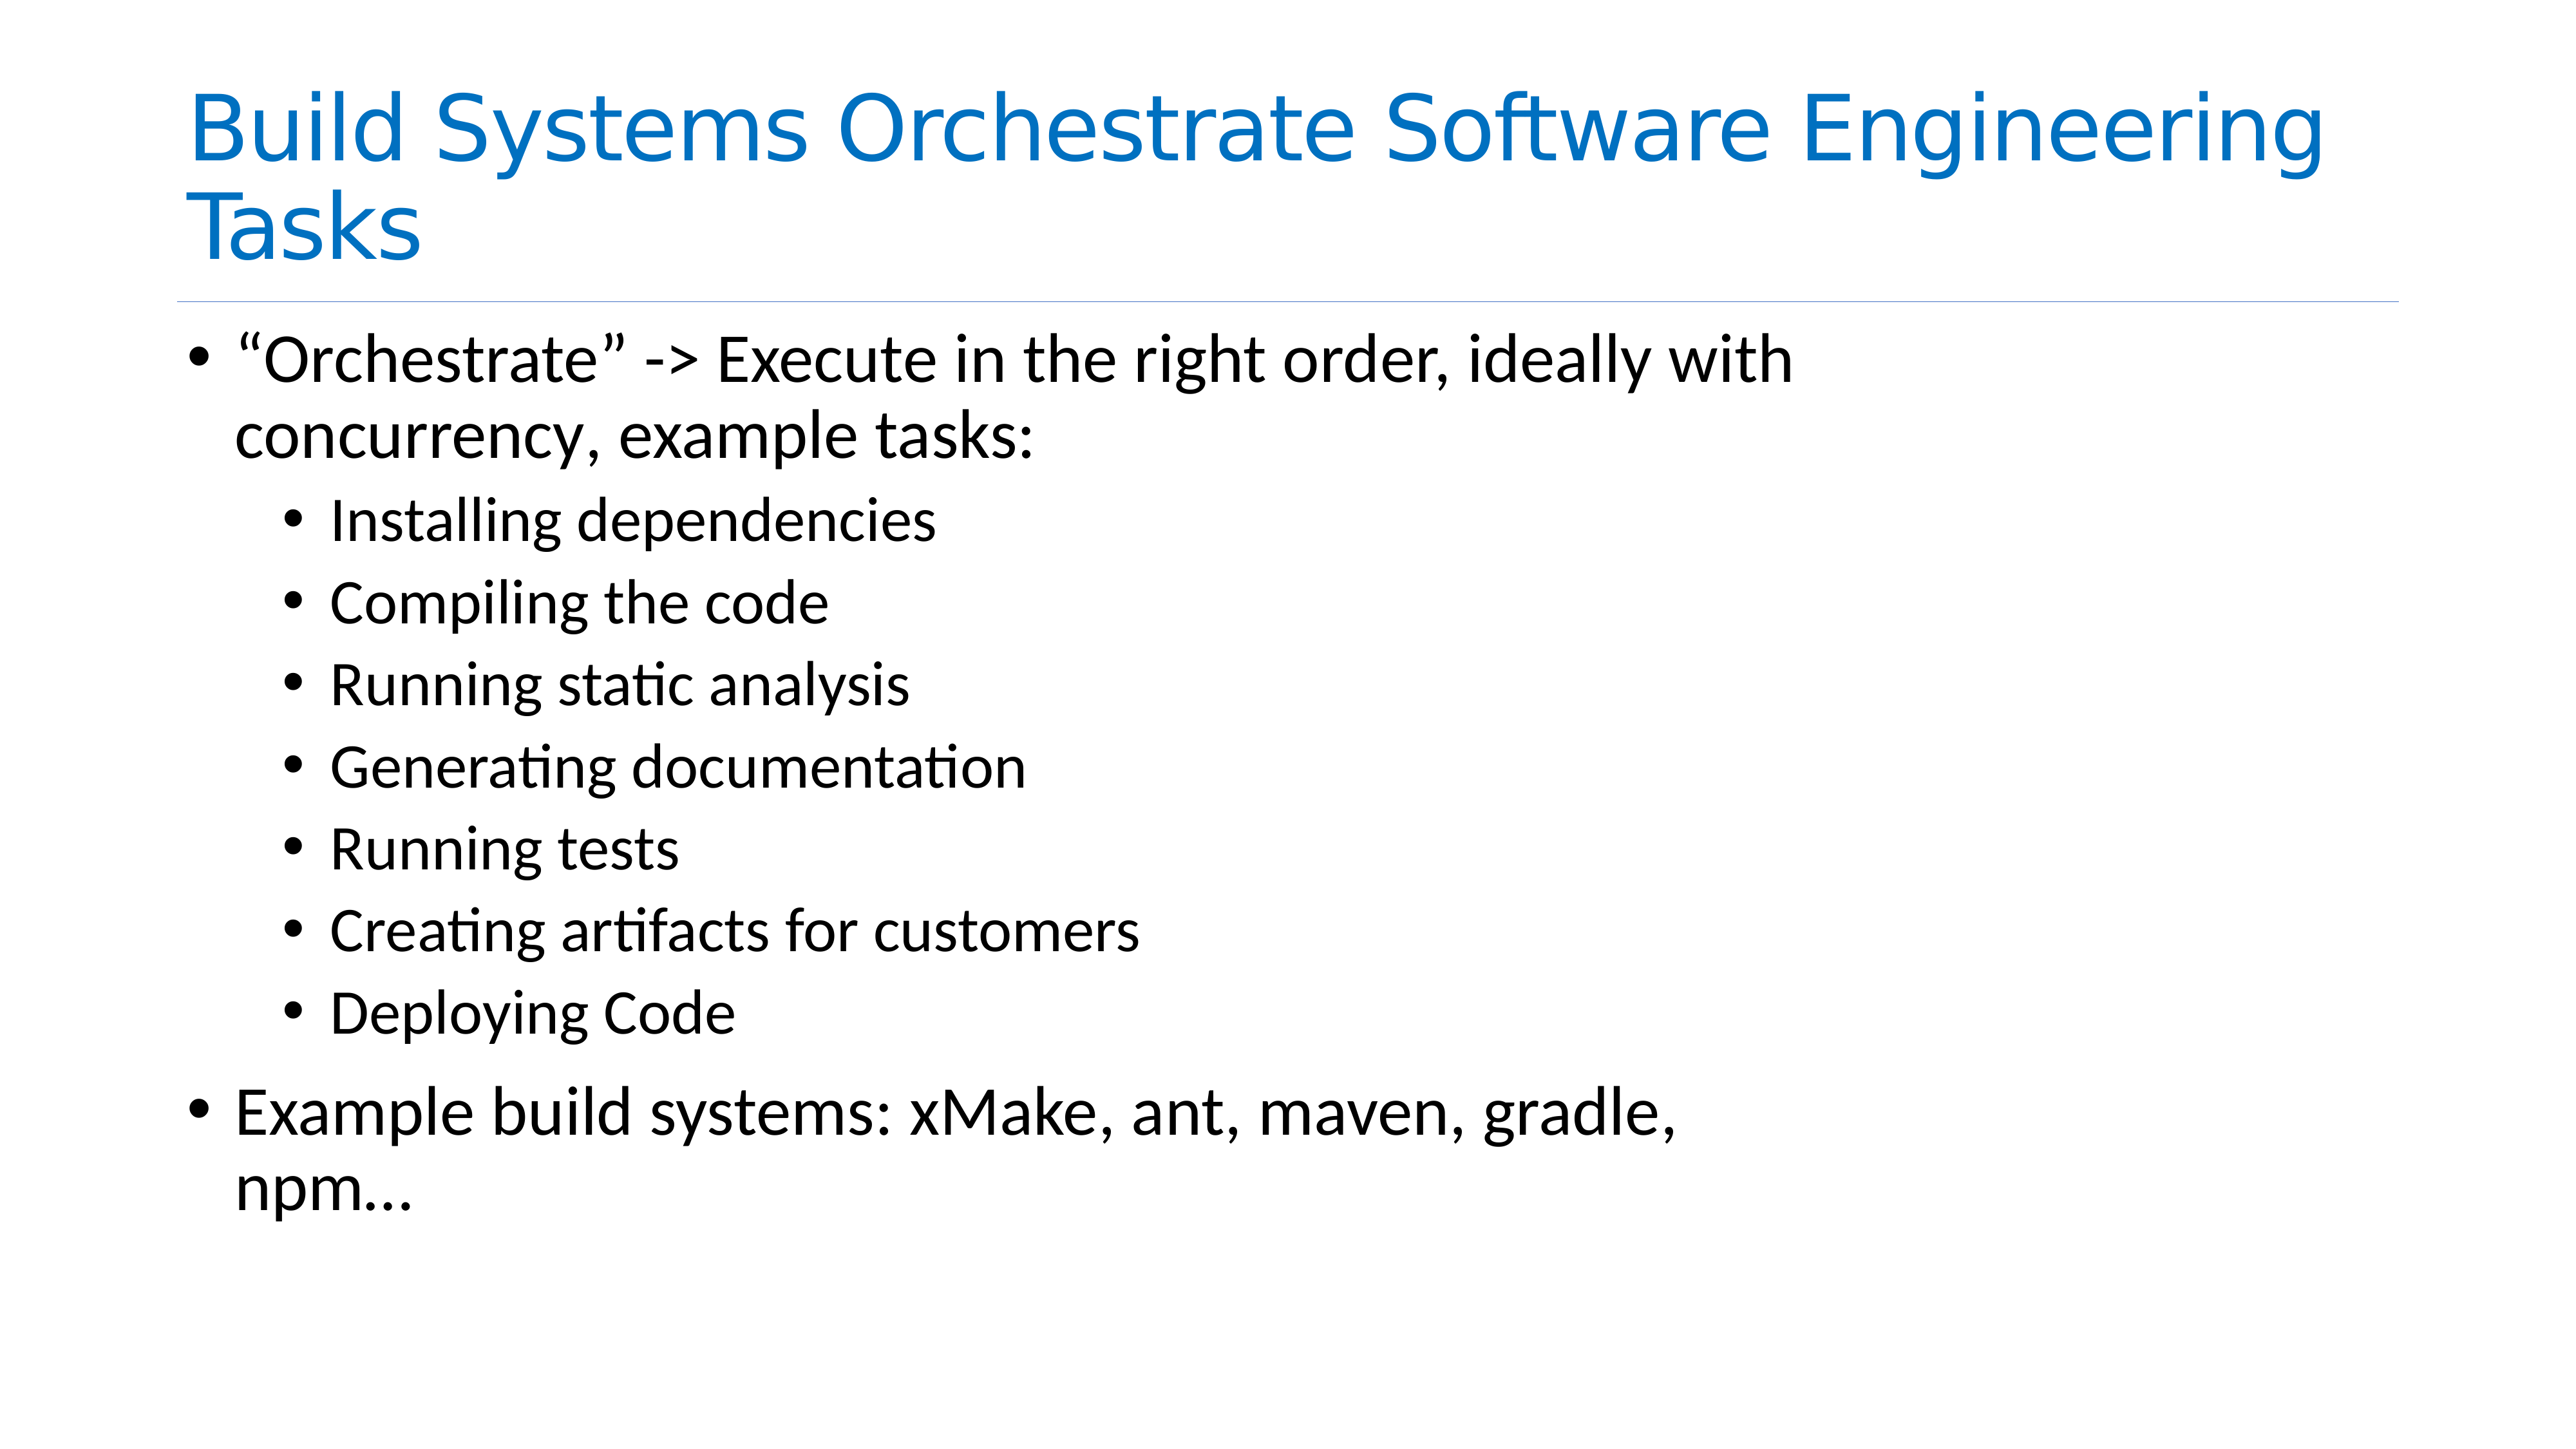

# Build Systems Orchestrate Software Engineering Tasks
“Orchestrate” -> Execute in the right order, ideally with concurrency, example tasks:
Installing dependencies
Compiling the code
Running static analysis
Generating documentation
Running tests
Creating artifacts for customers
Deploying Code
Example build systems: xMake, ant, maven, gradle, npm…